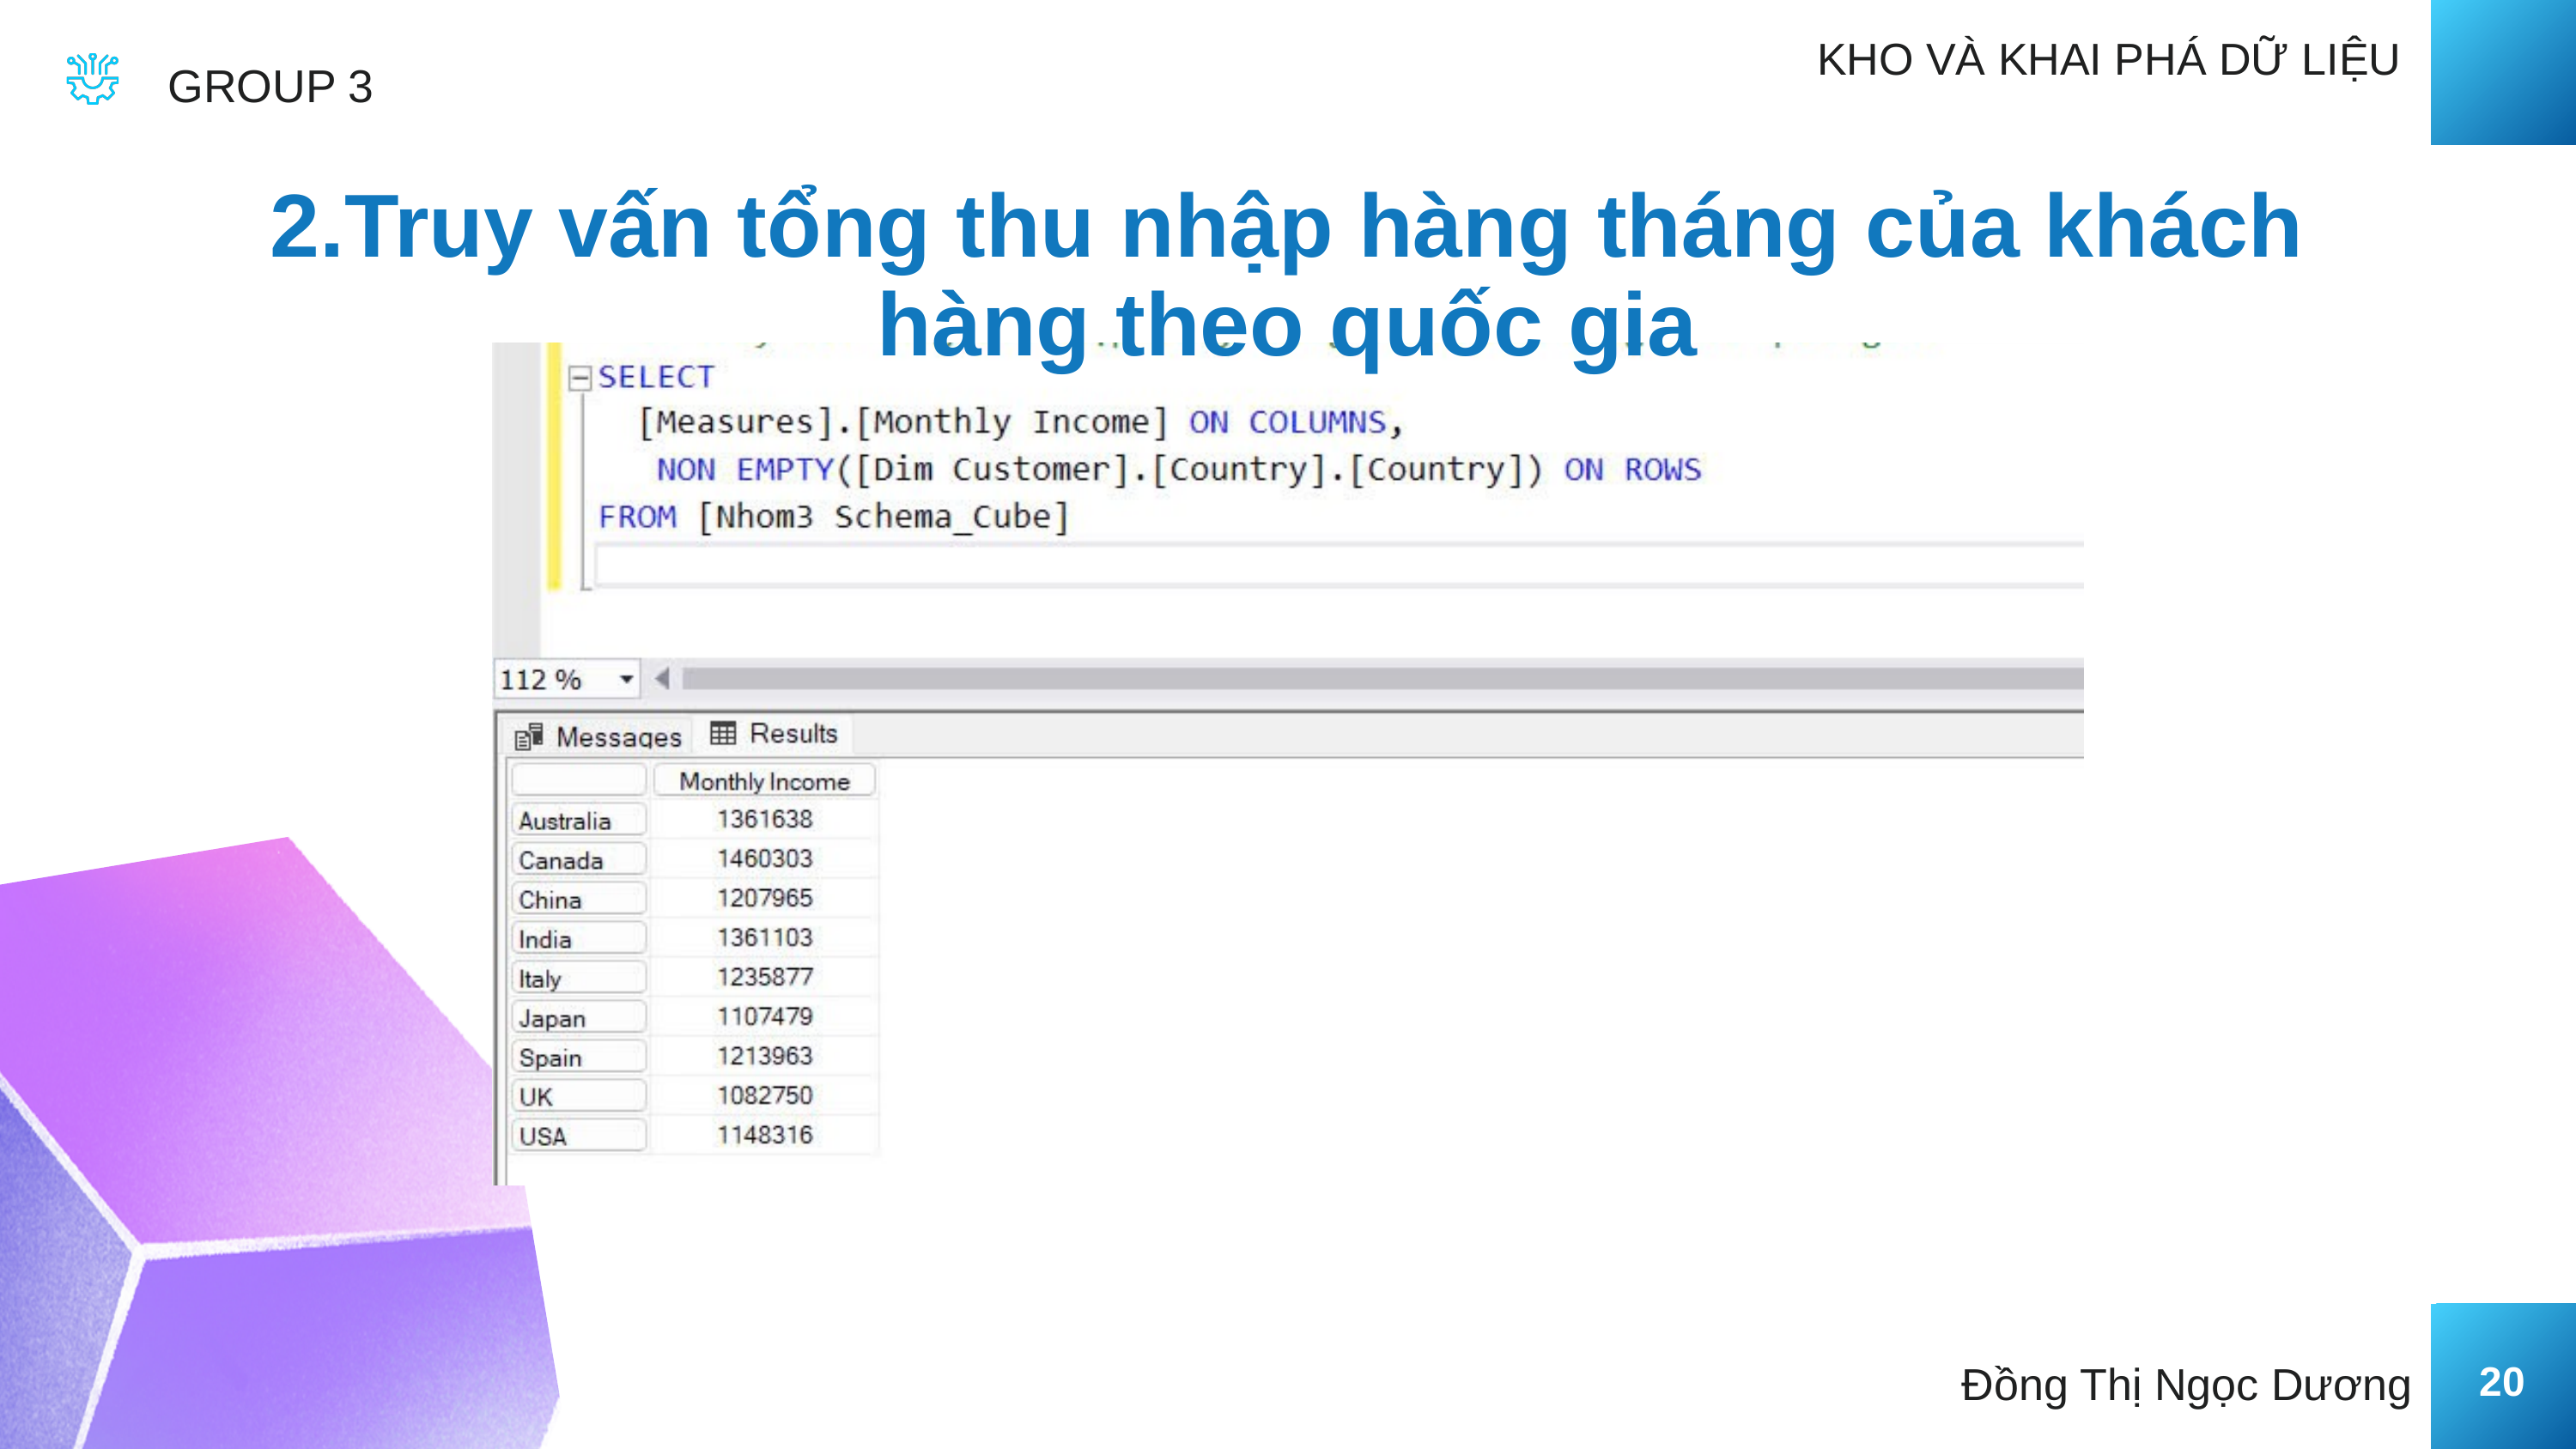

KHO VÀ KHAI PHÁ DỮ LIỆU
GROUP 3

2.Truy vấn tổng thu nhập hàng tháng của khách hàng theo quốc gia

Đồng Thị Ngọc Dương
20